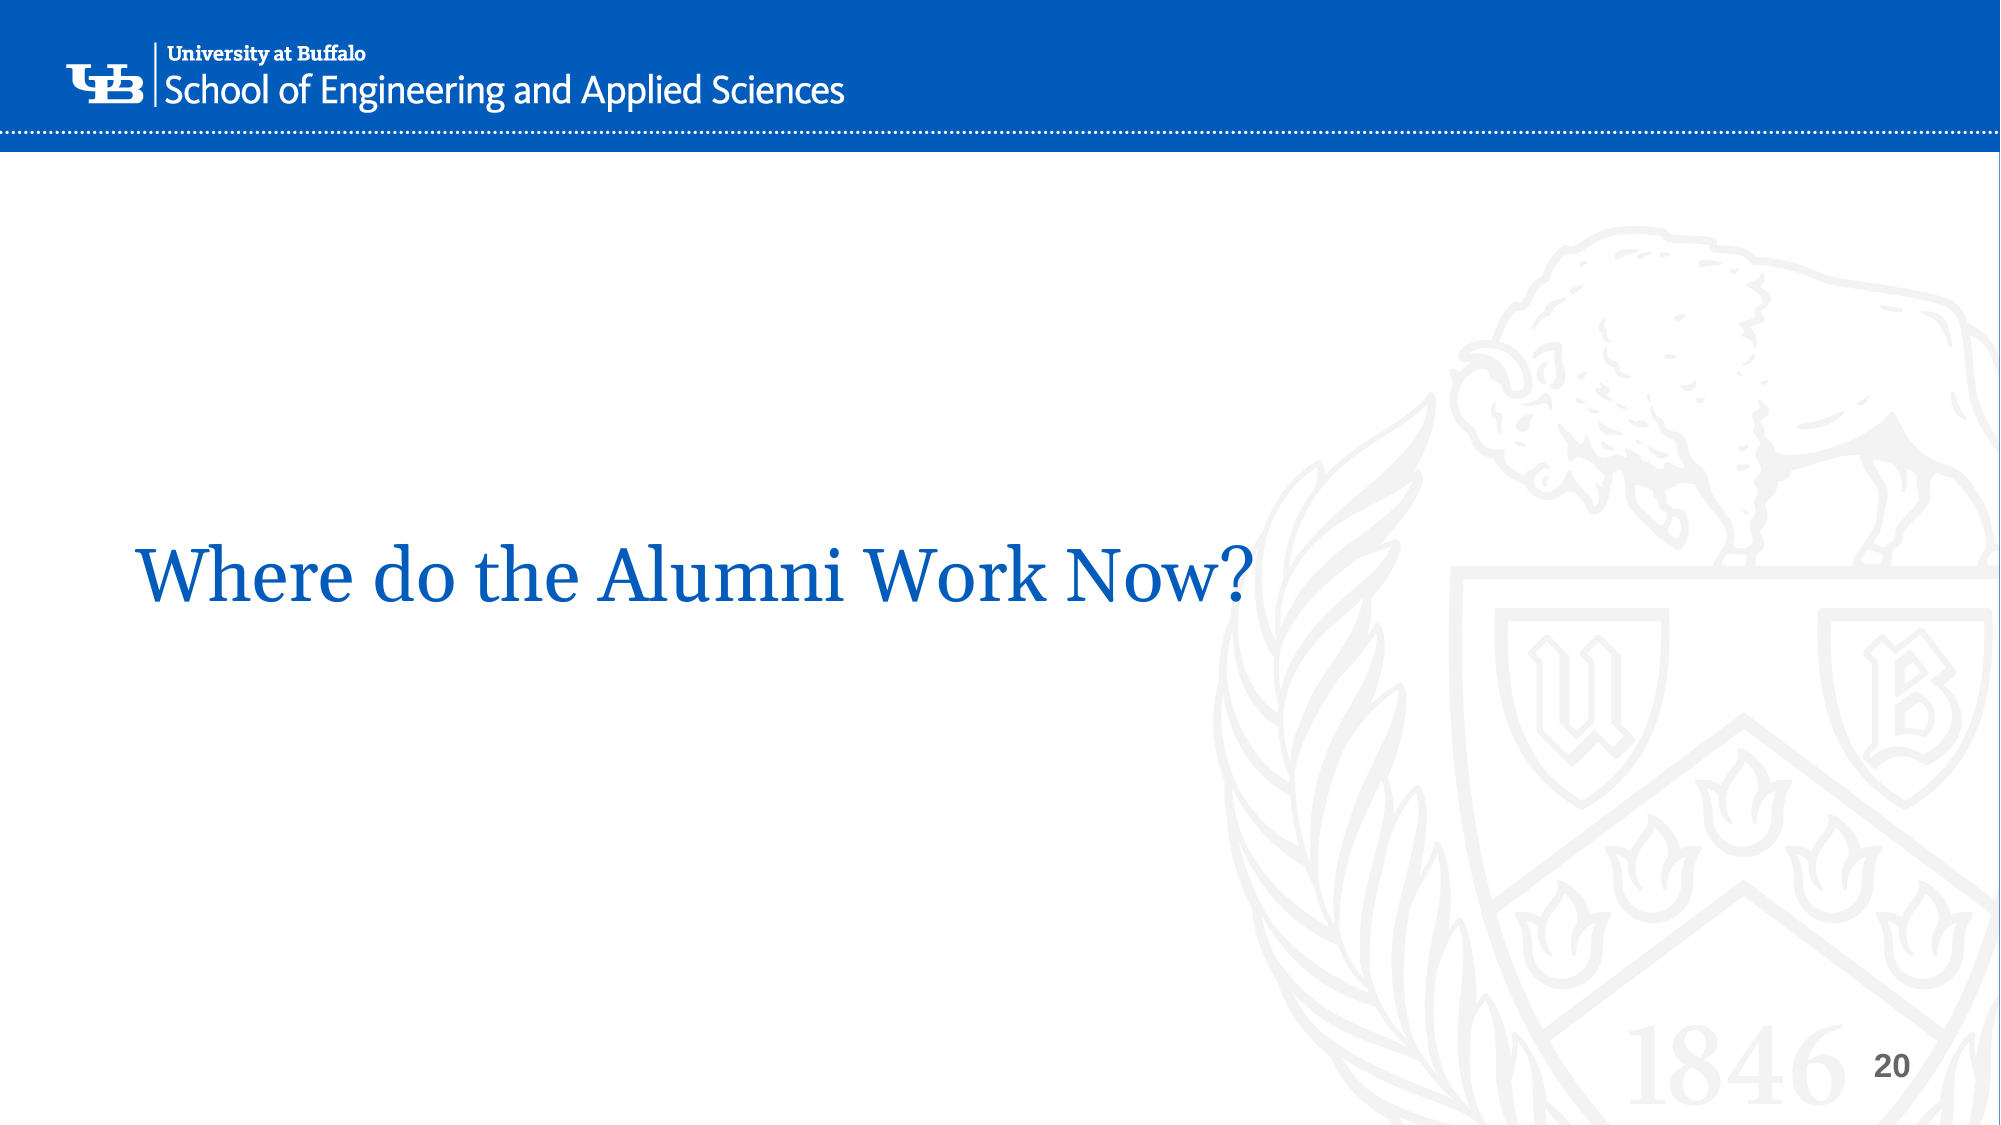

# Where do the Alumni Work Now?